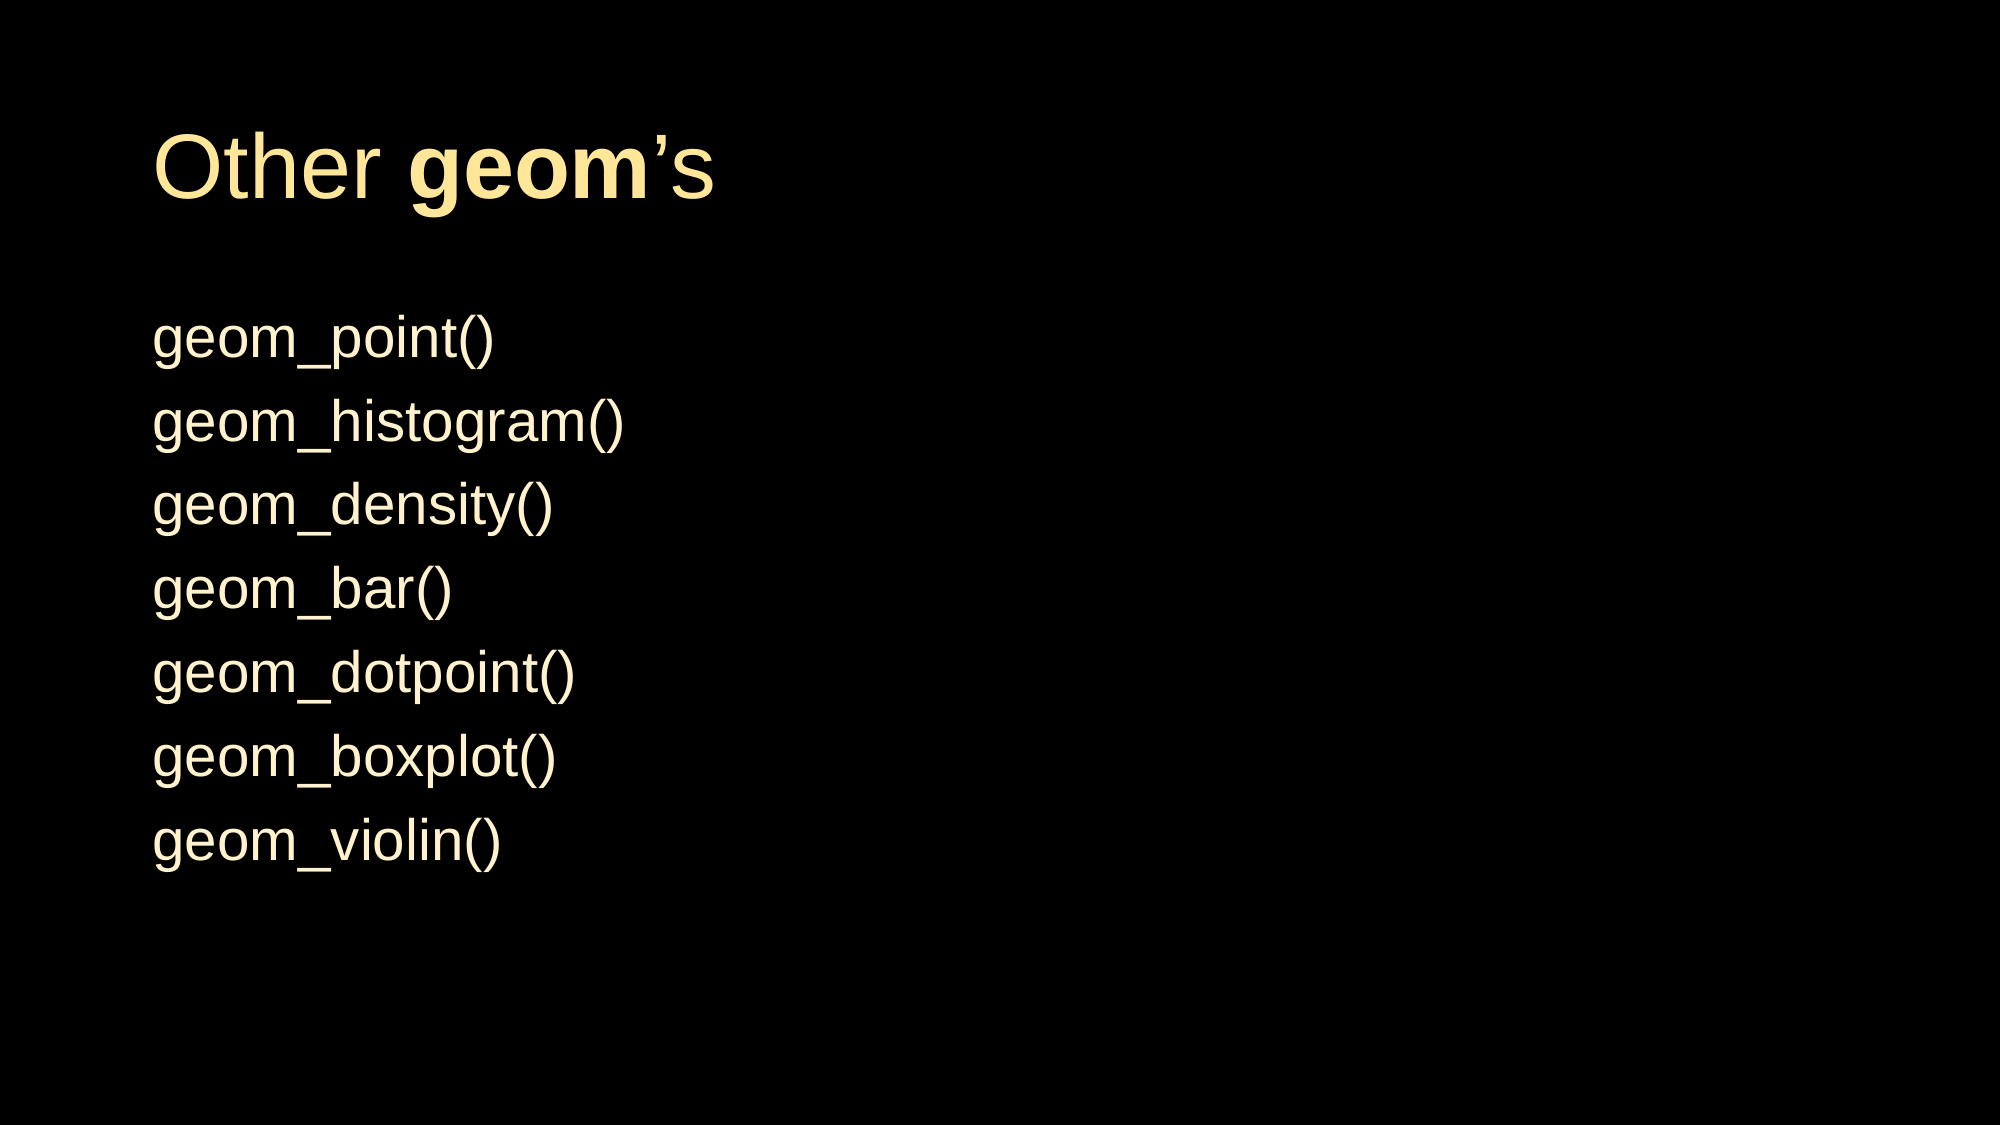

# Other geom’s
geom_point()
geom_histogram()
geom_density()
geom_bar()
geom_dotpoint()
geom_boxplot()
geom_violin()